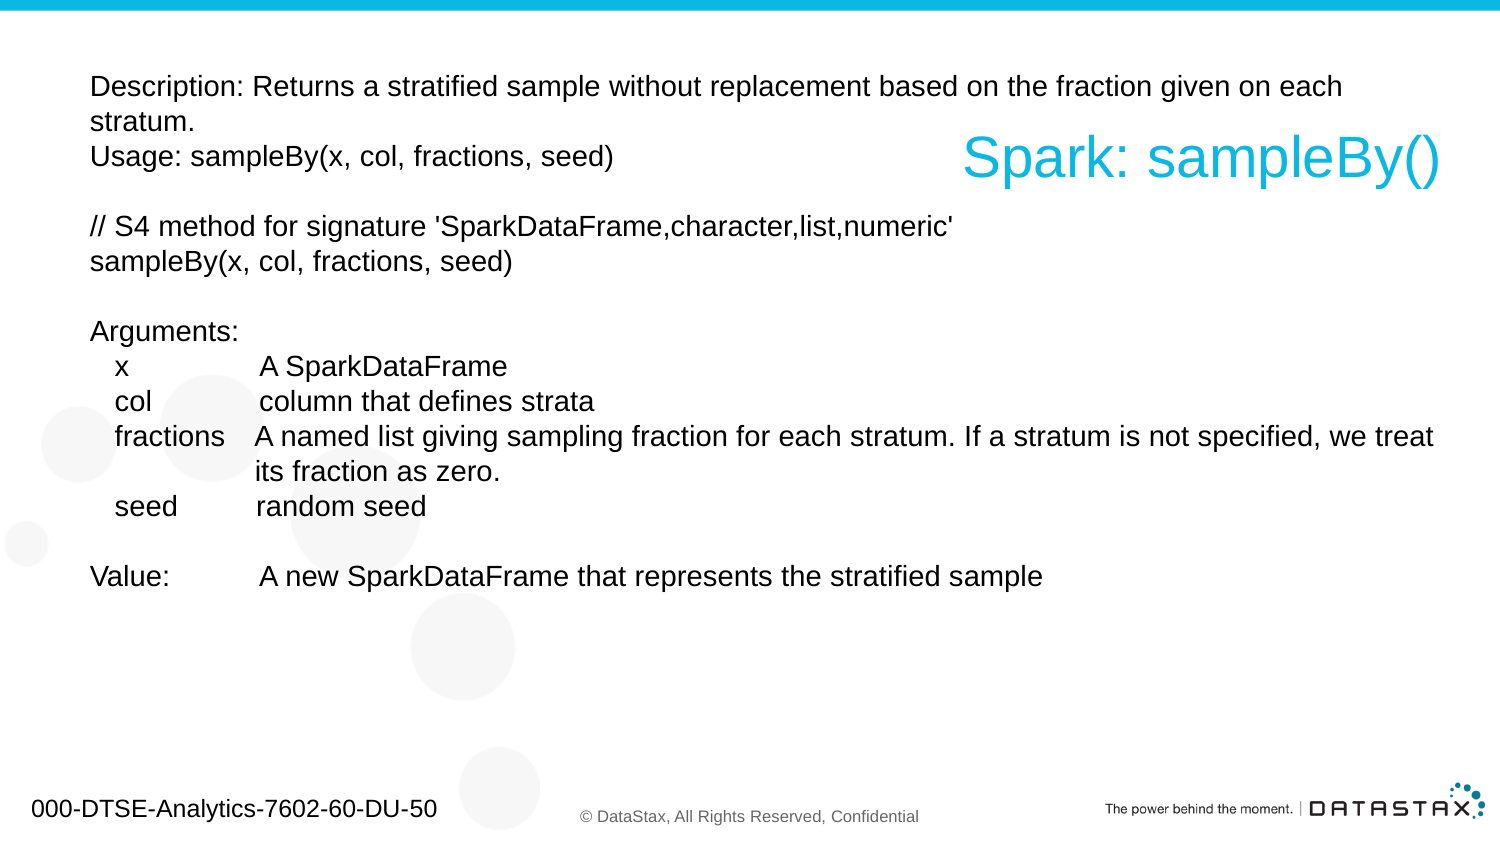

Description: Returns a stratified sample without replacement based on the fraction given on each stratum.
Usage: sampleBy(x, col, fractions, seed)

// S4 method for signature 'SparkDataFrame,character,list,numeric'
sampleBy(x, col, fractions, seed)

Arguments:
   x                A SparkDataFrame
   col             column that defines strata
   fractions 	  A named list giving sampling fraction for each stratum. If a stratum is not specified, we treat
                    its fraction as zero.
   seed 	  random seed

Value:           A new SparkDataFrame that represents the stratified sample
# Spark: sampleBy()
000-DTSE-Analytics-7602-60-DU-50